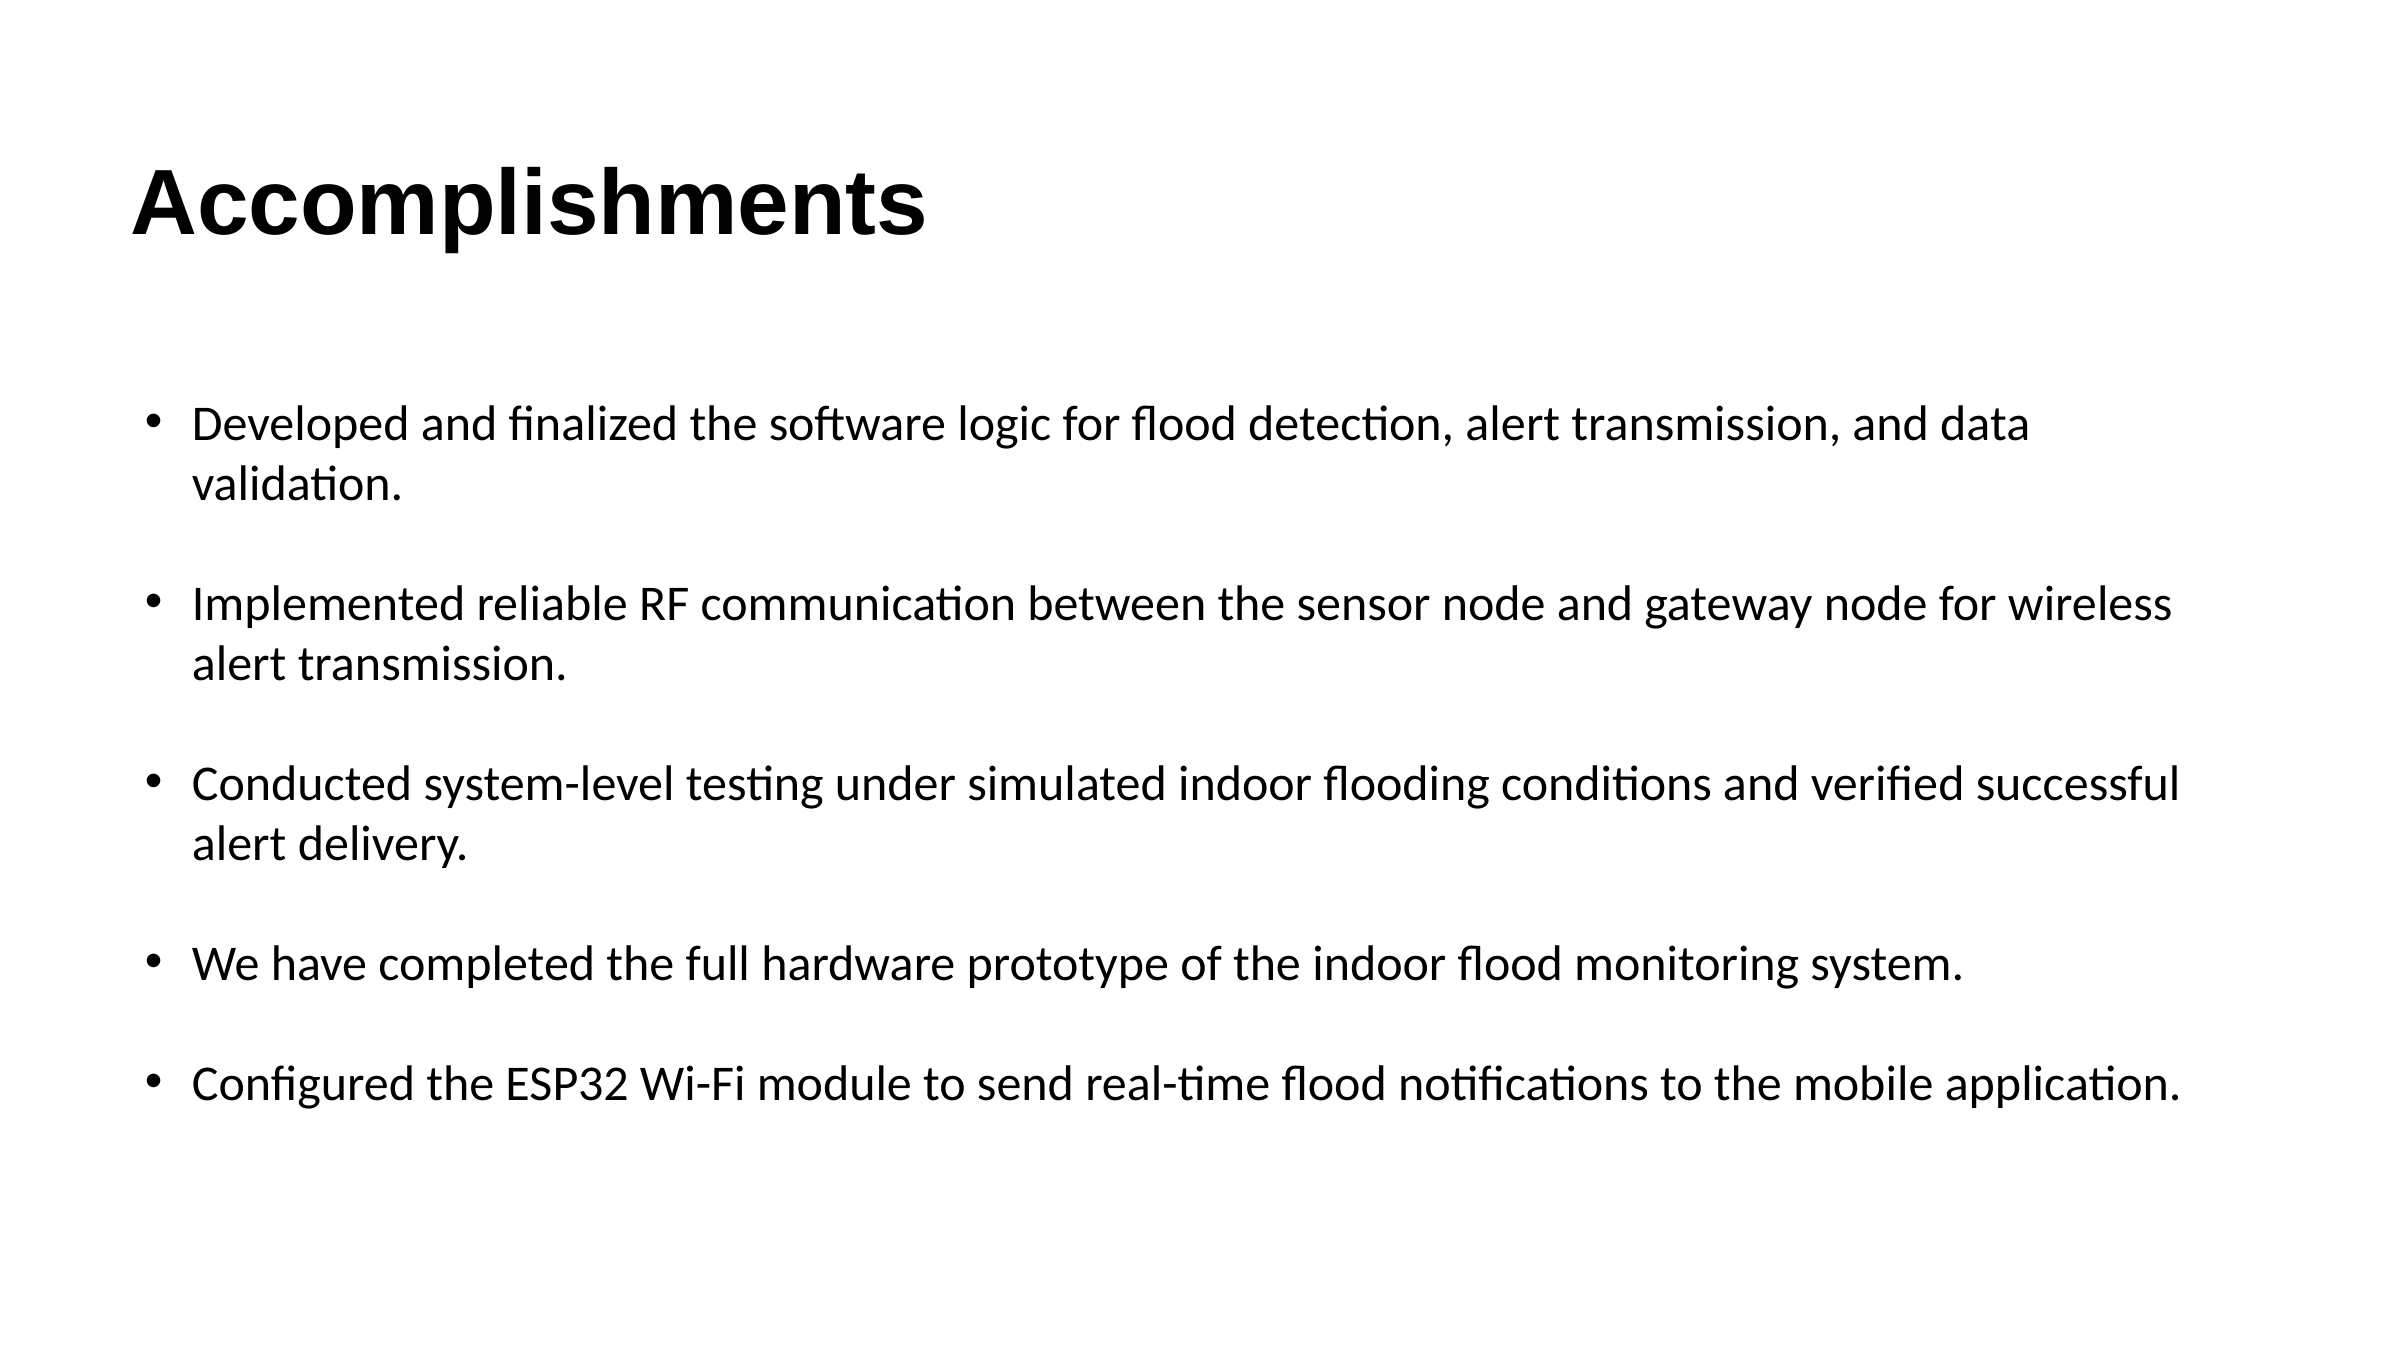

Accomplishments

Developed and finalized the software logic for flood detection, alert transmission, and data validation.

Implemented reliable RF communication between the sensor node and gateway node for wireless alert transmission.

Conducted system-level testing under simulated indoor flooding conditions and verified successful alert delivery.

We have completed the full hardware prototype of the indoor flood monitoring system.

Configured the ESP32 Wi-Fi module to send real-time flood notifications to the mobile application.